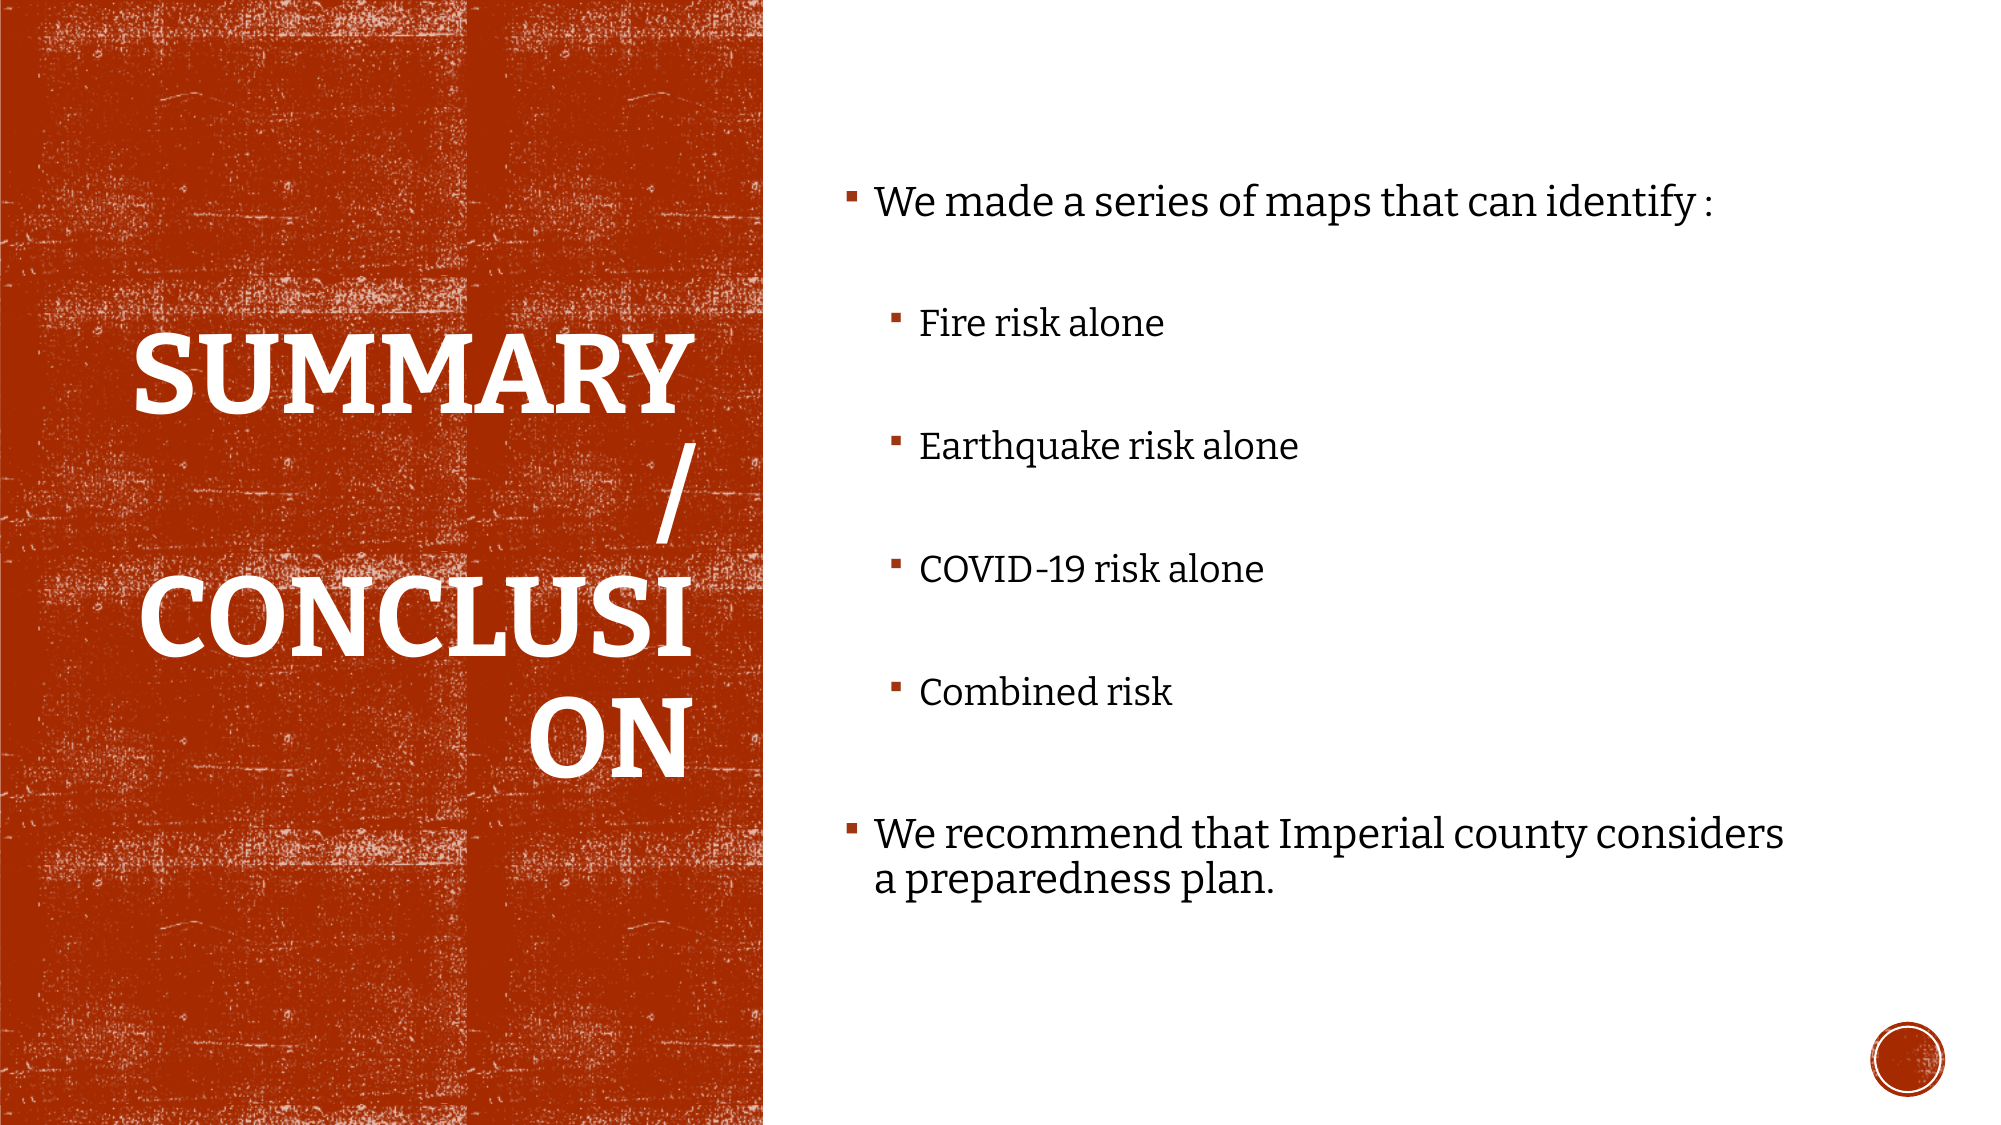

We made a series of maps that can identify :

Fire risk alone

Earthquake risk alone

COVID-19 risk alone

Combined risk

We recommend that Imperial county considers a preparedness plan.

# Summary/ conclusion